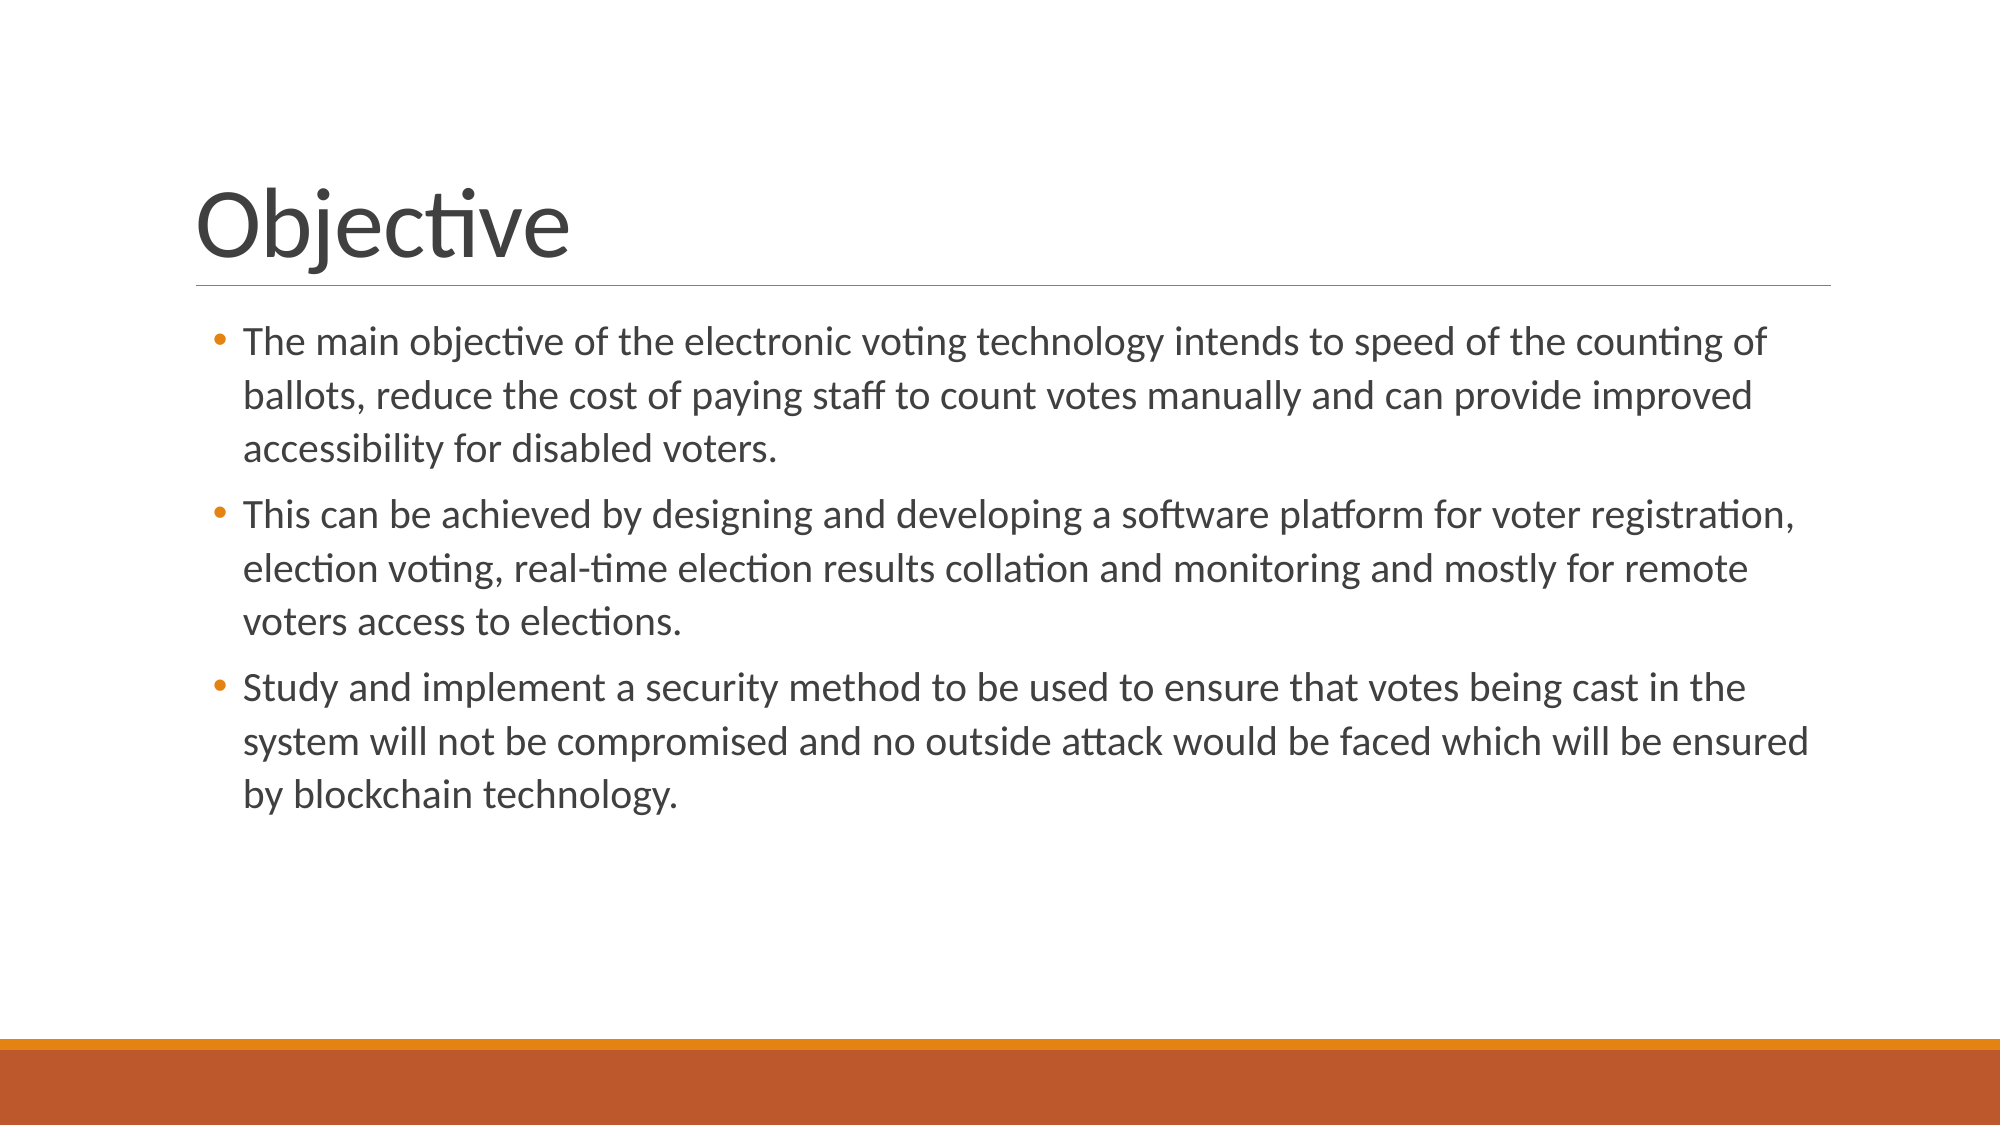

# Objective
The main objective of the electronic voting technology intends to speed of the counting of ballots, reduce the cost of paying staff to count votes manually and can provide improved accessibility for disabled voters.
This can be achieved by designing and developing a software platform for voter registration, election voting, real-time election results collation and monitoring and mostly for remote voters access to elections.
Study and implement a security method to be used to ensure that votes being cast in the system will not be compromised and no outside attack would be faced which will be ensured by blockchain technology.